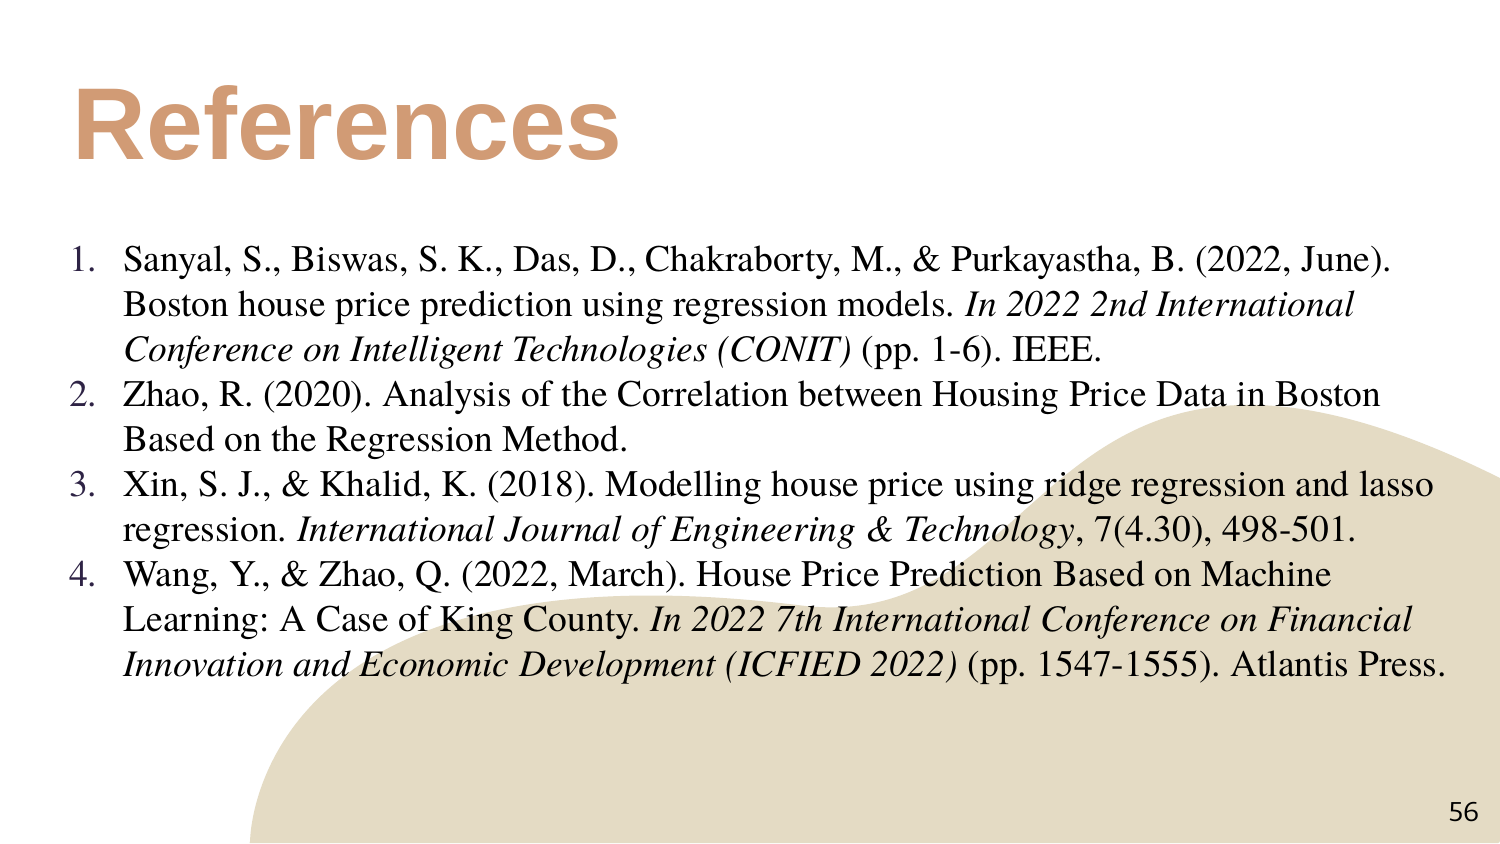

# References
Sanyal, S., Biswas, S. K., Das, D., Chakraborty, M., & Purkayastha, B. (2022, June). Boston house price prediction using regression models. In 2022 2nd International Conference on Intelligent Technologies (CONIT) (pp. 1-6). IEEE.
Zhao, R. (2020). Analysis of the Correlation between Housing Price Data in Boston Based on the Regression Method.
Xin, S. J., & Khalid, K. (2018). Modelling house price using ridge regression and lasso regression. International Journal of Engineering & Technology, 7(4.30), 498-501.
Wang, Y., & Zhao, Q. (2022, March). House Price Prediction Based on Machine Learning: A Case of King County. In 2022 7th International Conference on Financial Innovation and Economic Development (ICFIED 2022) (pp. 1547-1555). Atlantis Press.
56